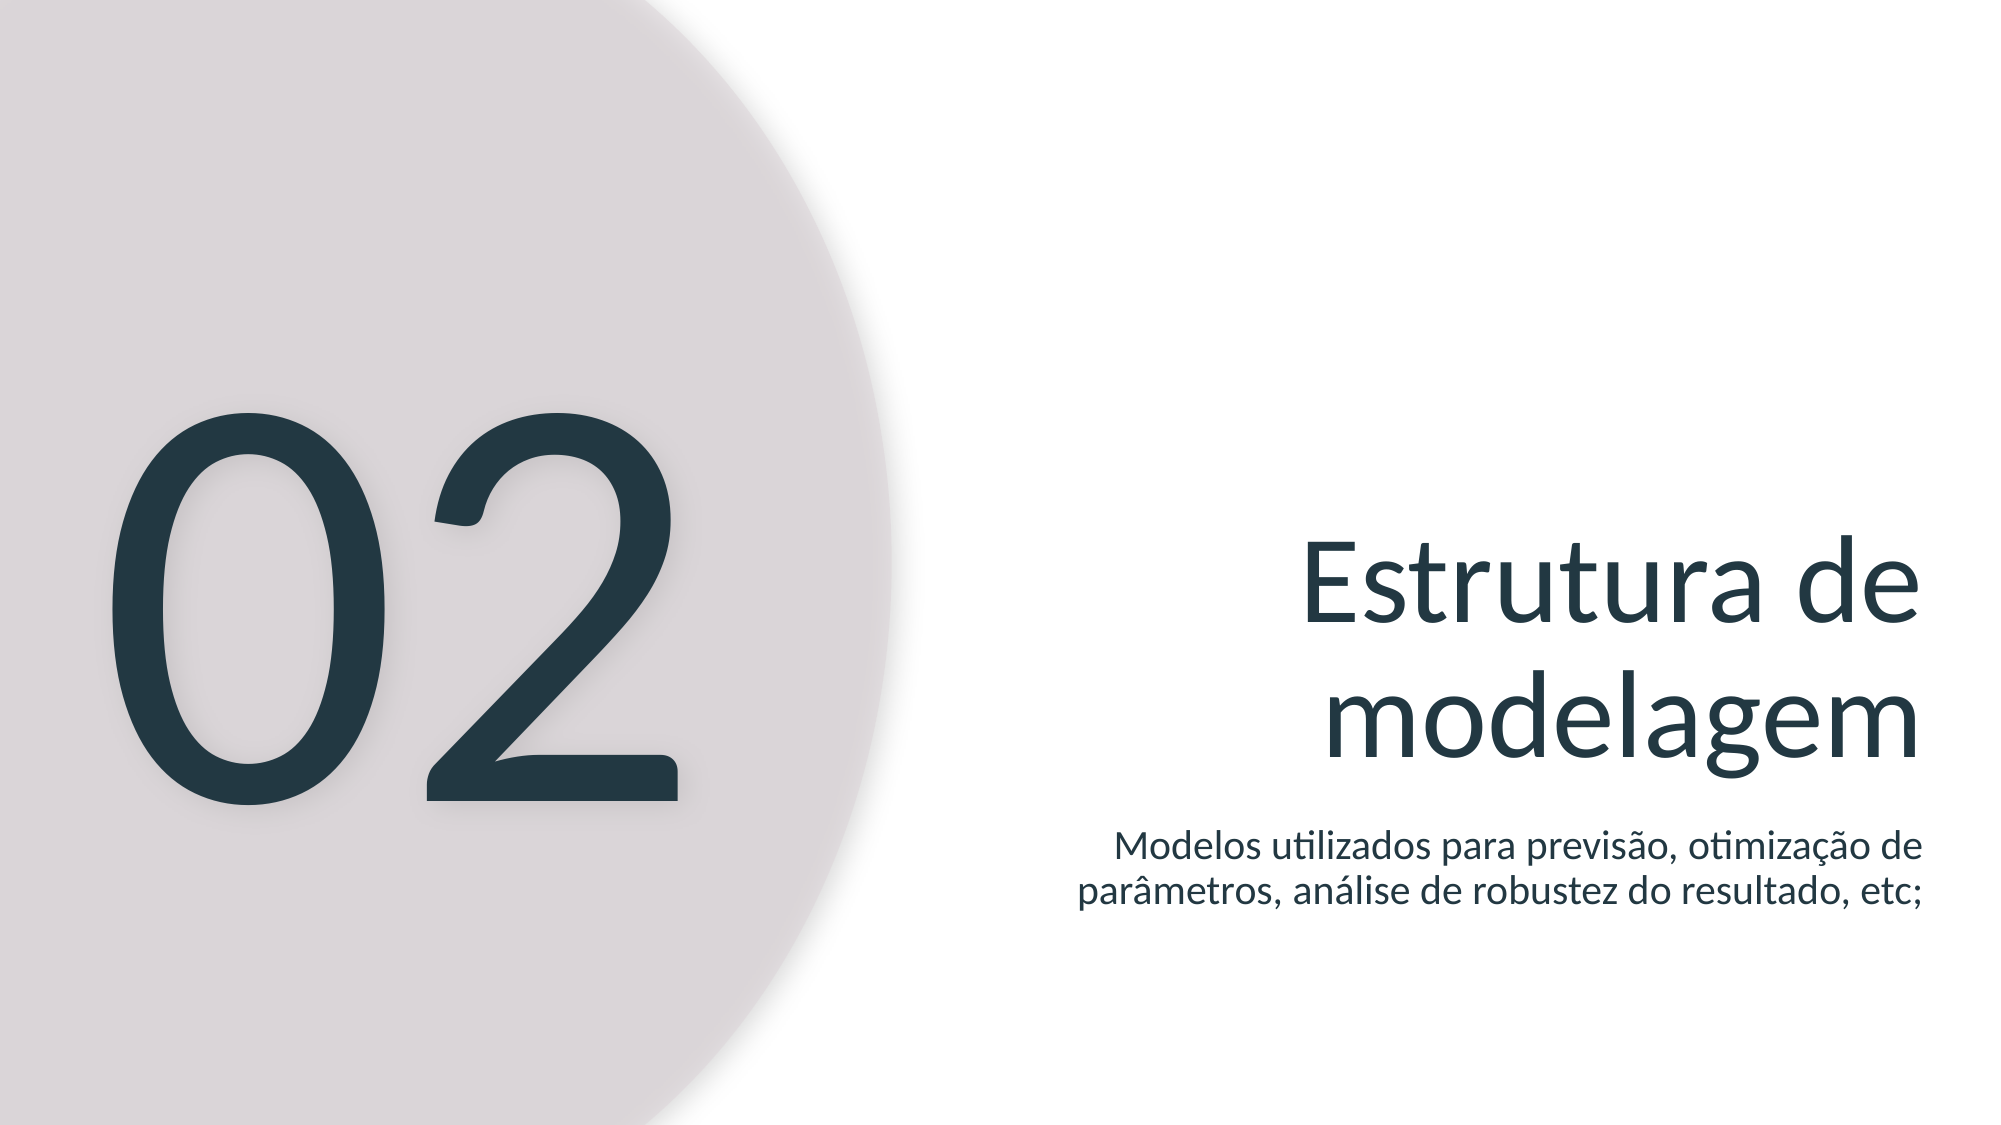

02
Estrutura de modelagem
Modelos utilizados para previsão, otimização de parâmetros, análise de robustez do resultado, etc;